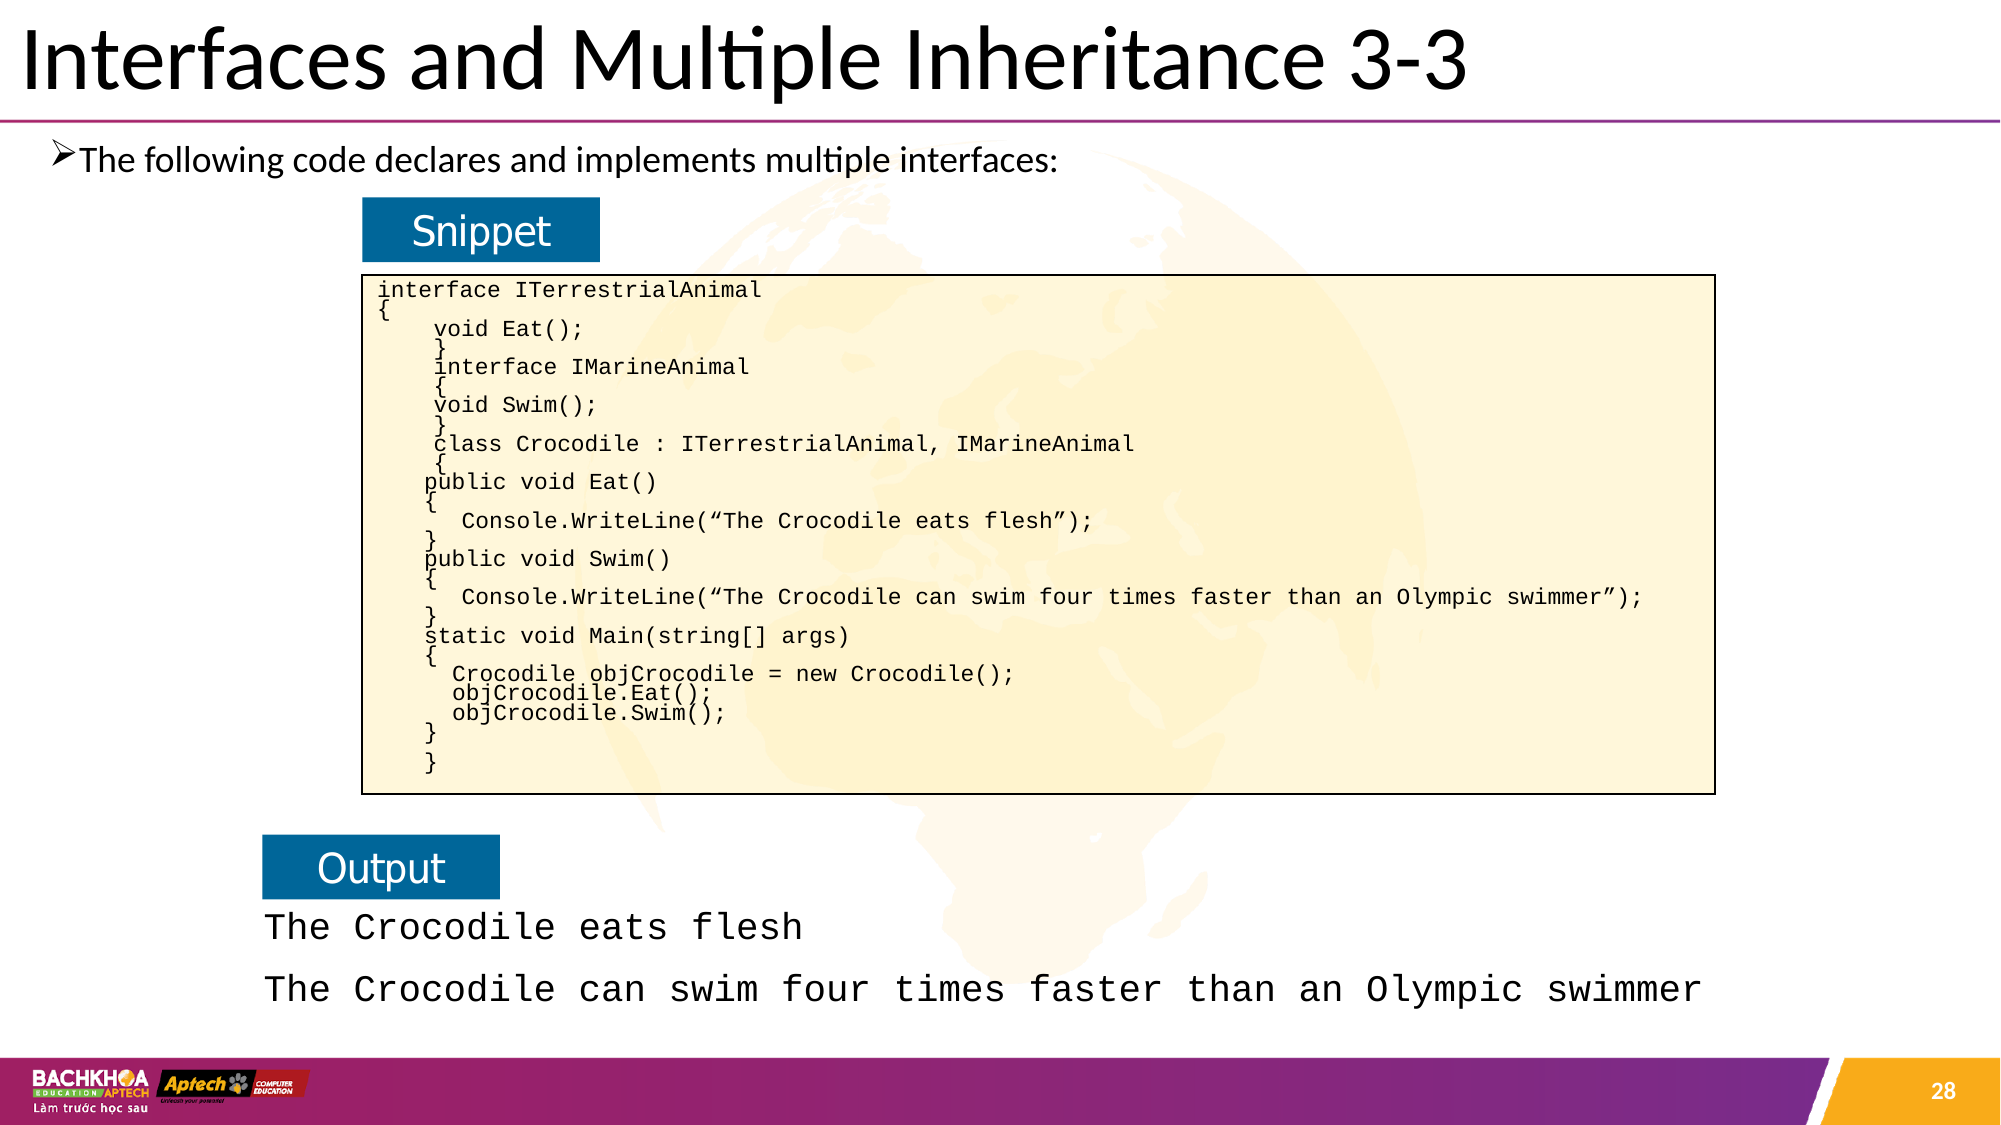

# Interfaces and Multiple Inheritance 3-3
The following code declares and implements multiple interfaces:

The Crocodile eats flesh
The Crocodile can swim four times faster than an Olympic swimmer
Snippet
interface ITerrestrialAnimal
{
void Eat();
}
interface IMarineAnimal
{
void Swim();
}
class Crocodile : ITerrestrialAnimal, IMarineAnimal
{
public void Eat()
{
Console.WriteLine(“The Crocodile eats flesh”);
}
public void Swim()
{
Console.WriteLine(“The Crocodile can swim four times faster than an Olympic swimmer”);
}
static void Main(string[] args)
{
Crocodile objCrocodile = new Crocodile();
objCrocodile.Eat();
objCrocodile.Swim();
}
}
Output
28